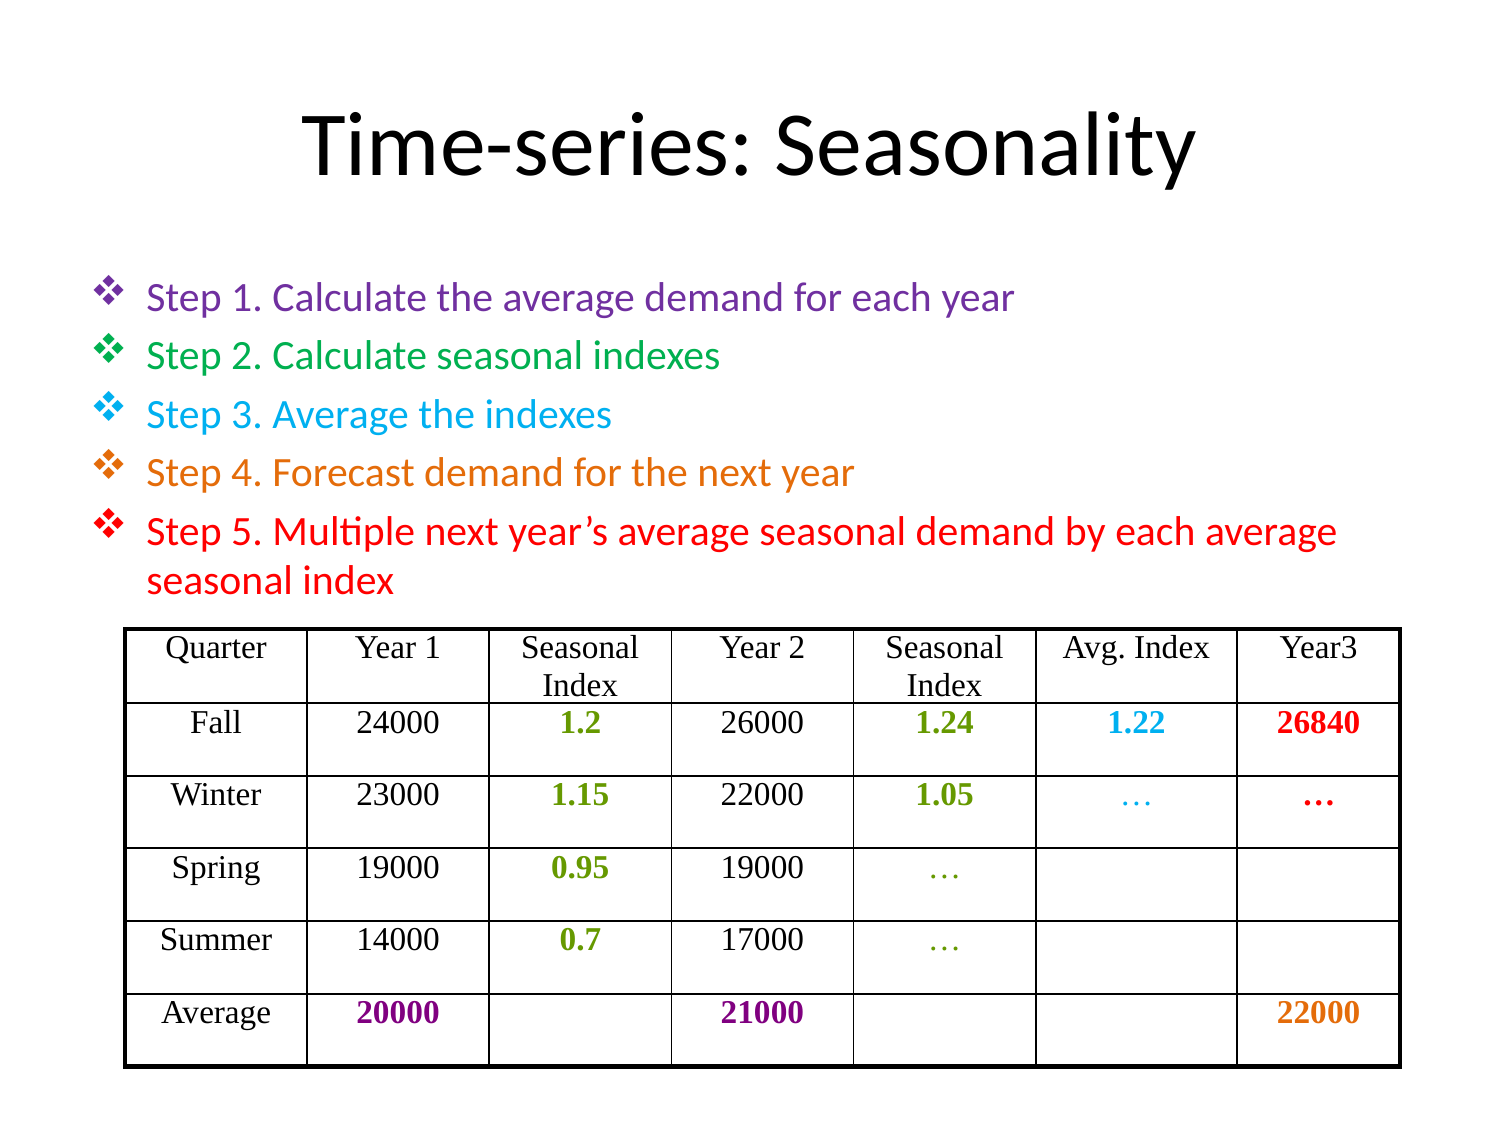

# Time-series: Seasonality
Step 1. Calculate the average demand for each year
Step 2. Calculate seasonal indexes
Step 3. Average the indexes
Step 4. Forecast demand for the next year
Step 5. Multiple next year’s average seasonal demand by each average seasonal index

| Quarter | Year 1 | Seasonal Index | Year 2 | Seasonal Index | Avg. Index | Year3 |
| --- | --- | --- | --- | --- | --- | --- |
| Fall | 24000 | 1.2 | 26000 | 1.24 | 1.22 | 26840 |
| Winter | 23000 | 1.15 | 22000 | 1.05 | … | … |
| Spring | 19000 | 0.95 | 19000 | … |  |  |
| Summer | 14000 | 0.7 | 17000 | … |  |  |
| Average | 20000 |  | 21000 |  |  | 22000 |